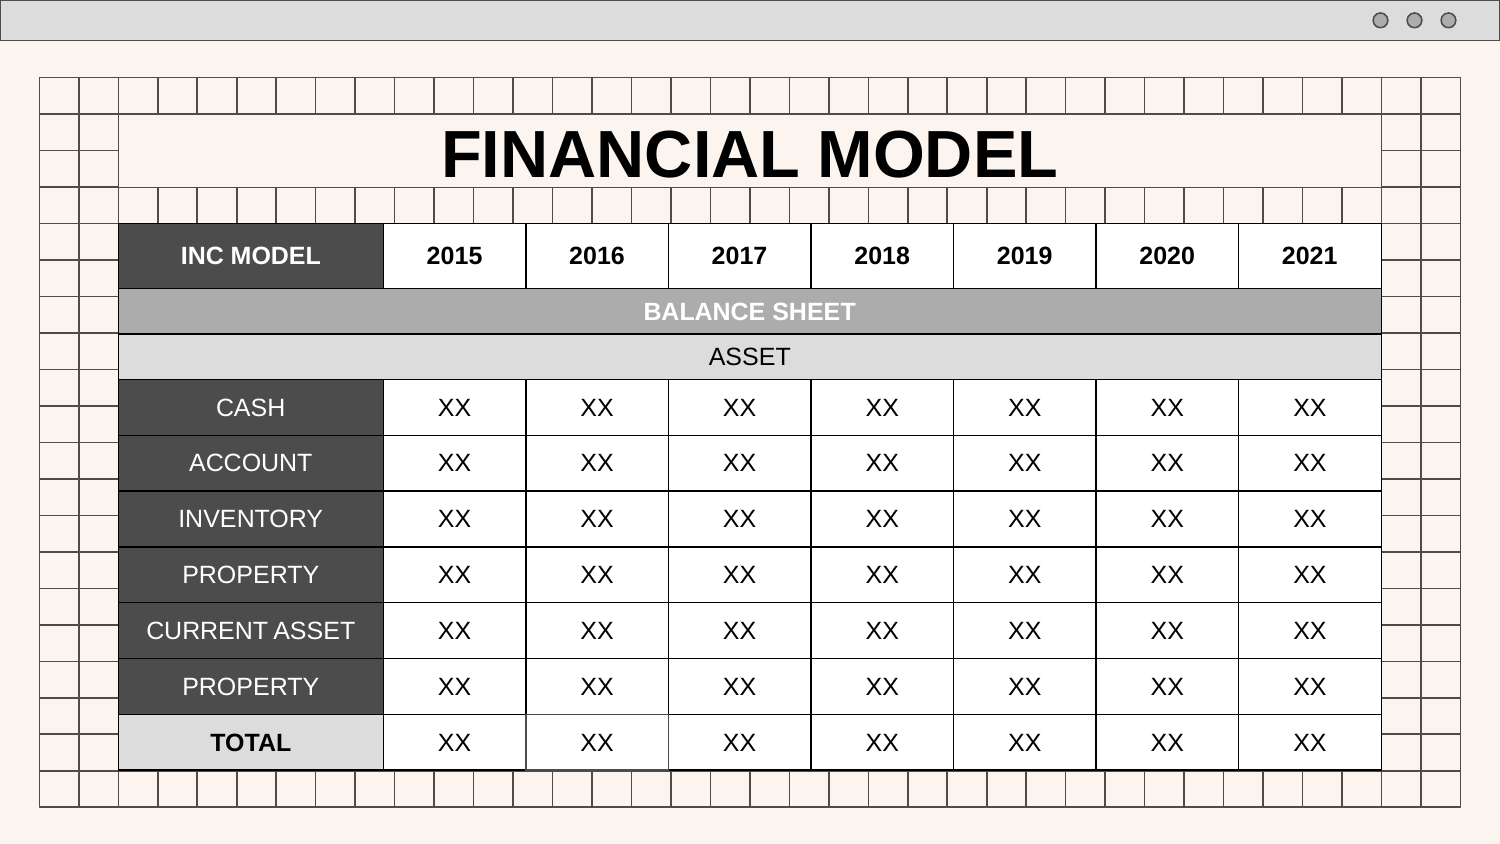

# FINANCIAL MODEL
| INC MODEL | 2015 | 2016 | 2017 | 2018 | 2019 | 2020 | 2021 |
| --- | --- | --- | --- | --- | --- | --- | --- |
| BALANCE SHEET |  |  |  |  |  |  |  |
| ASSET |  |  |  |  |  |  |  |
| CASH | XX | XX | XX | XX | XX | XX | XX |
| ACCOUNT | XX | XX | XX | XX | XX | XX | XX |
| INVENTORY | XX | XX | XX | XX | XX | XX | XX |
| PROPERTY | XX | XX | XX | XX | XX | XX | XX |
| CURRENT ASSET | XX | XX | XX | XX | XX | XX | XX |
| PROPERTY | XX | XX | XX | XX | XX | XX | XX |
| TOTAL | XX | XX | XX | XX | XX | XX | XX |